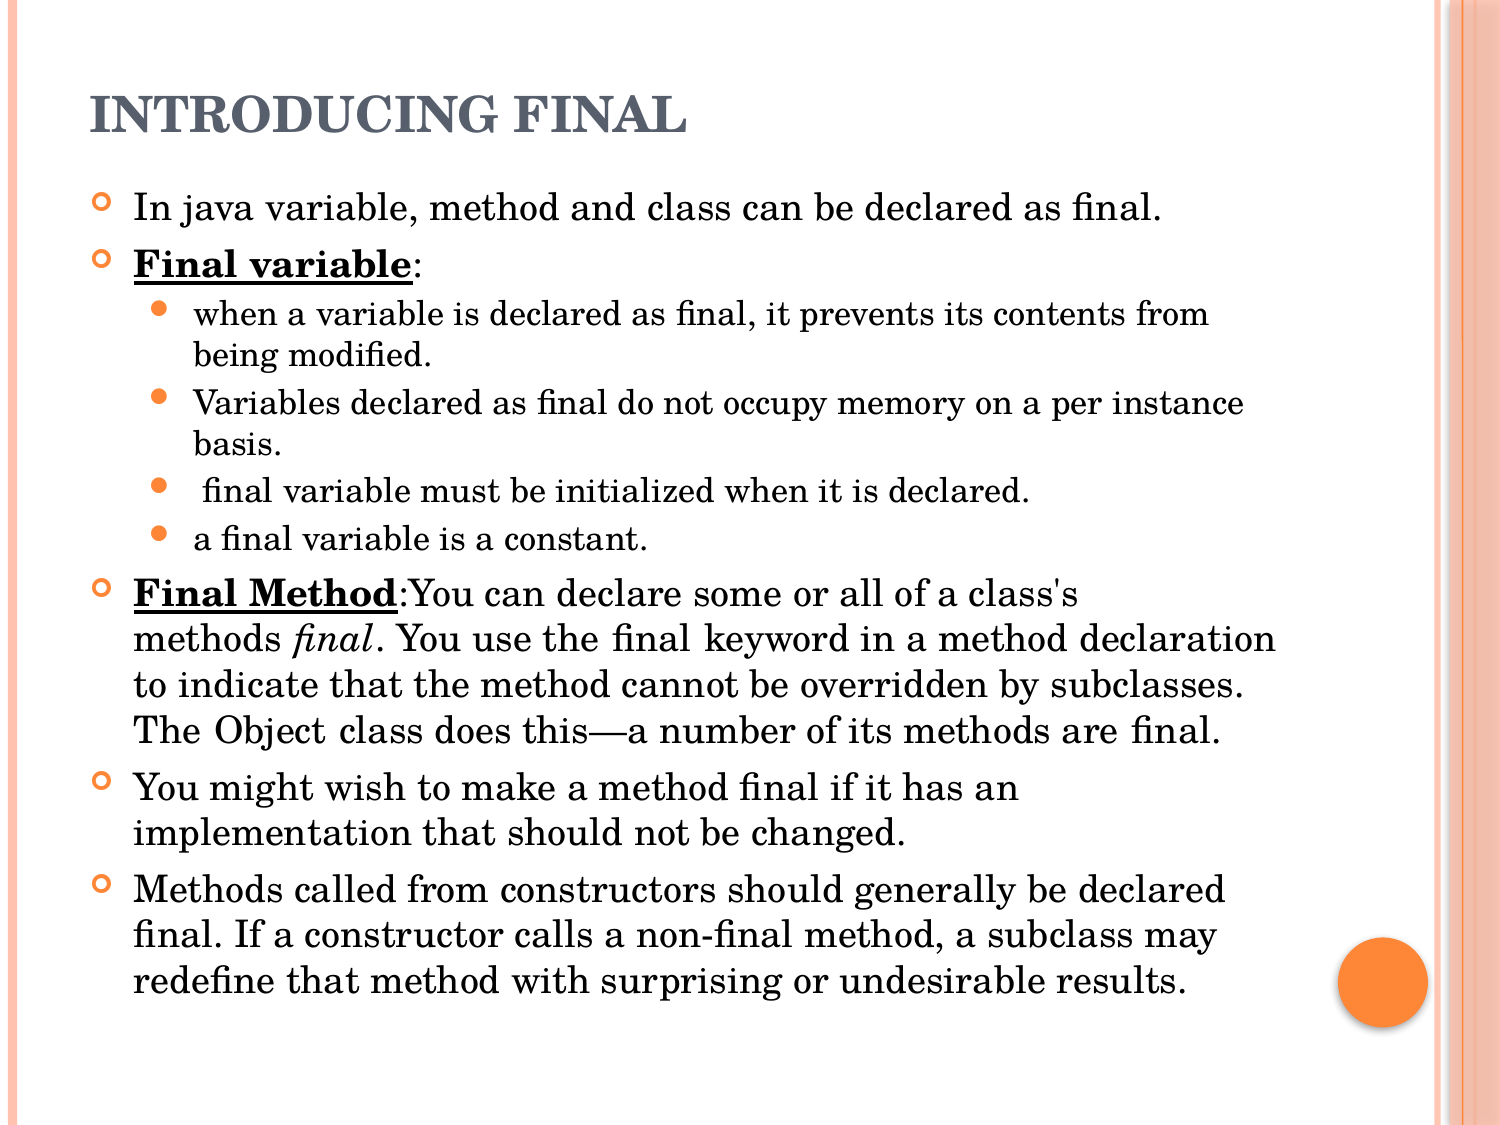

# Introducing final
In java variable, method and class can be declared as final.
Final variable:
when a variable is declared as final, it prevents its contents from being modified.
Variables declared as final do not occupy memory on a per instance basis.
 final variable must be initialized when it is declared.
a final variable is a constant.
Final Method:You can declare some or all of a class's methods final. You use the final keyword in a method declaration to indicate that the method cannot be overridden by subclasses. The Object class does this—a number of its methods are final.
You might wish to make a method final if it has an implementation that should not be changed.
Methods called from constructors should generally be declared final. If a constructor calls a non-final method, a subclass may redefine that method with surprising or undesirable results.